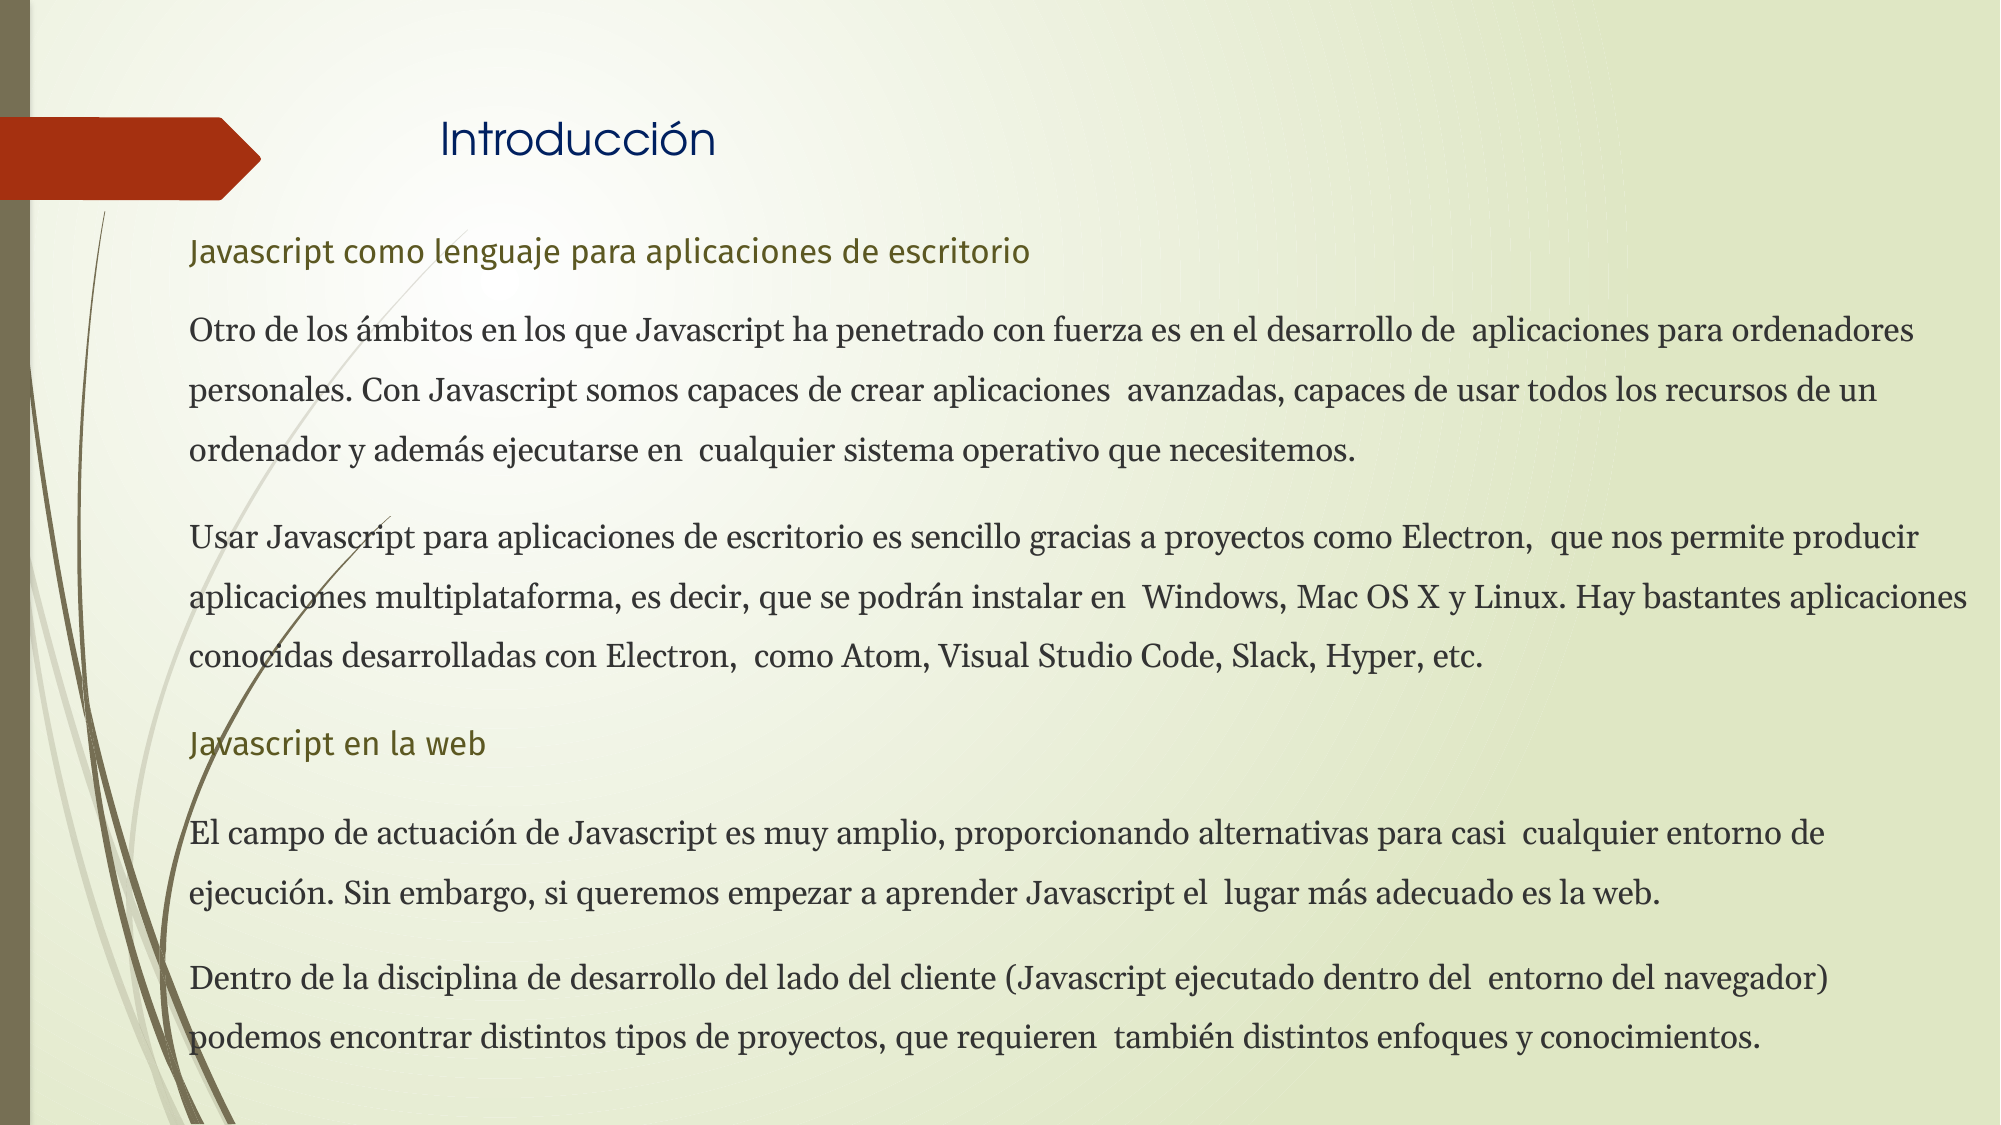

# Introducción
Javascript como lenguaje para aplicaciones de escritorio
Otro de los ámbitos en los que Javascript ha penetrado con fuerza es en el desarrollo de  aplicaciones para ordenadores personales. Con Javascript somos capaces de crear aplicaciones  avanzadas, capaces de usar todos los recursos de un ordenador y además ejecutarse en  cualquier sistema operativo que necesitemos.
Usar Javascript para aplicaciones de escritorio es sencillo gracias a proyectos como Electron,  que nos permite producir aplicaciones multiplataforma, es decir, que se podrán instalar en  Windows, Mac OS X y Linux. Hay bastantes aplicaciones conocidas desarrolladas con Electron,  como Atom, Visual Studio Code, Slack, Hyper, etc.
Javascript en la web
El campo de actuación de Javascript es muy amplio, proporcionando alternativas para casi  cualquier entorno de ejecución. Sin embargo, si queremos empezar a aprender Javascript el  lugar más adecuado es la web.
Dentro de la disciplina de desarrollo del lado del cliente (Javascript ejecutado dentro del  entorno del navegador) podemos encontrar distintos tipos de proyectos, que requieren  también distintos enfoques y conocimientos.